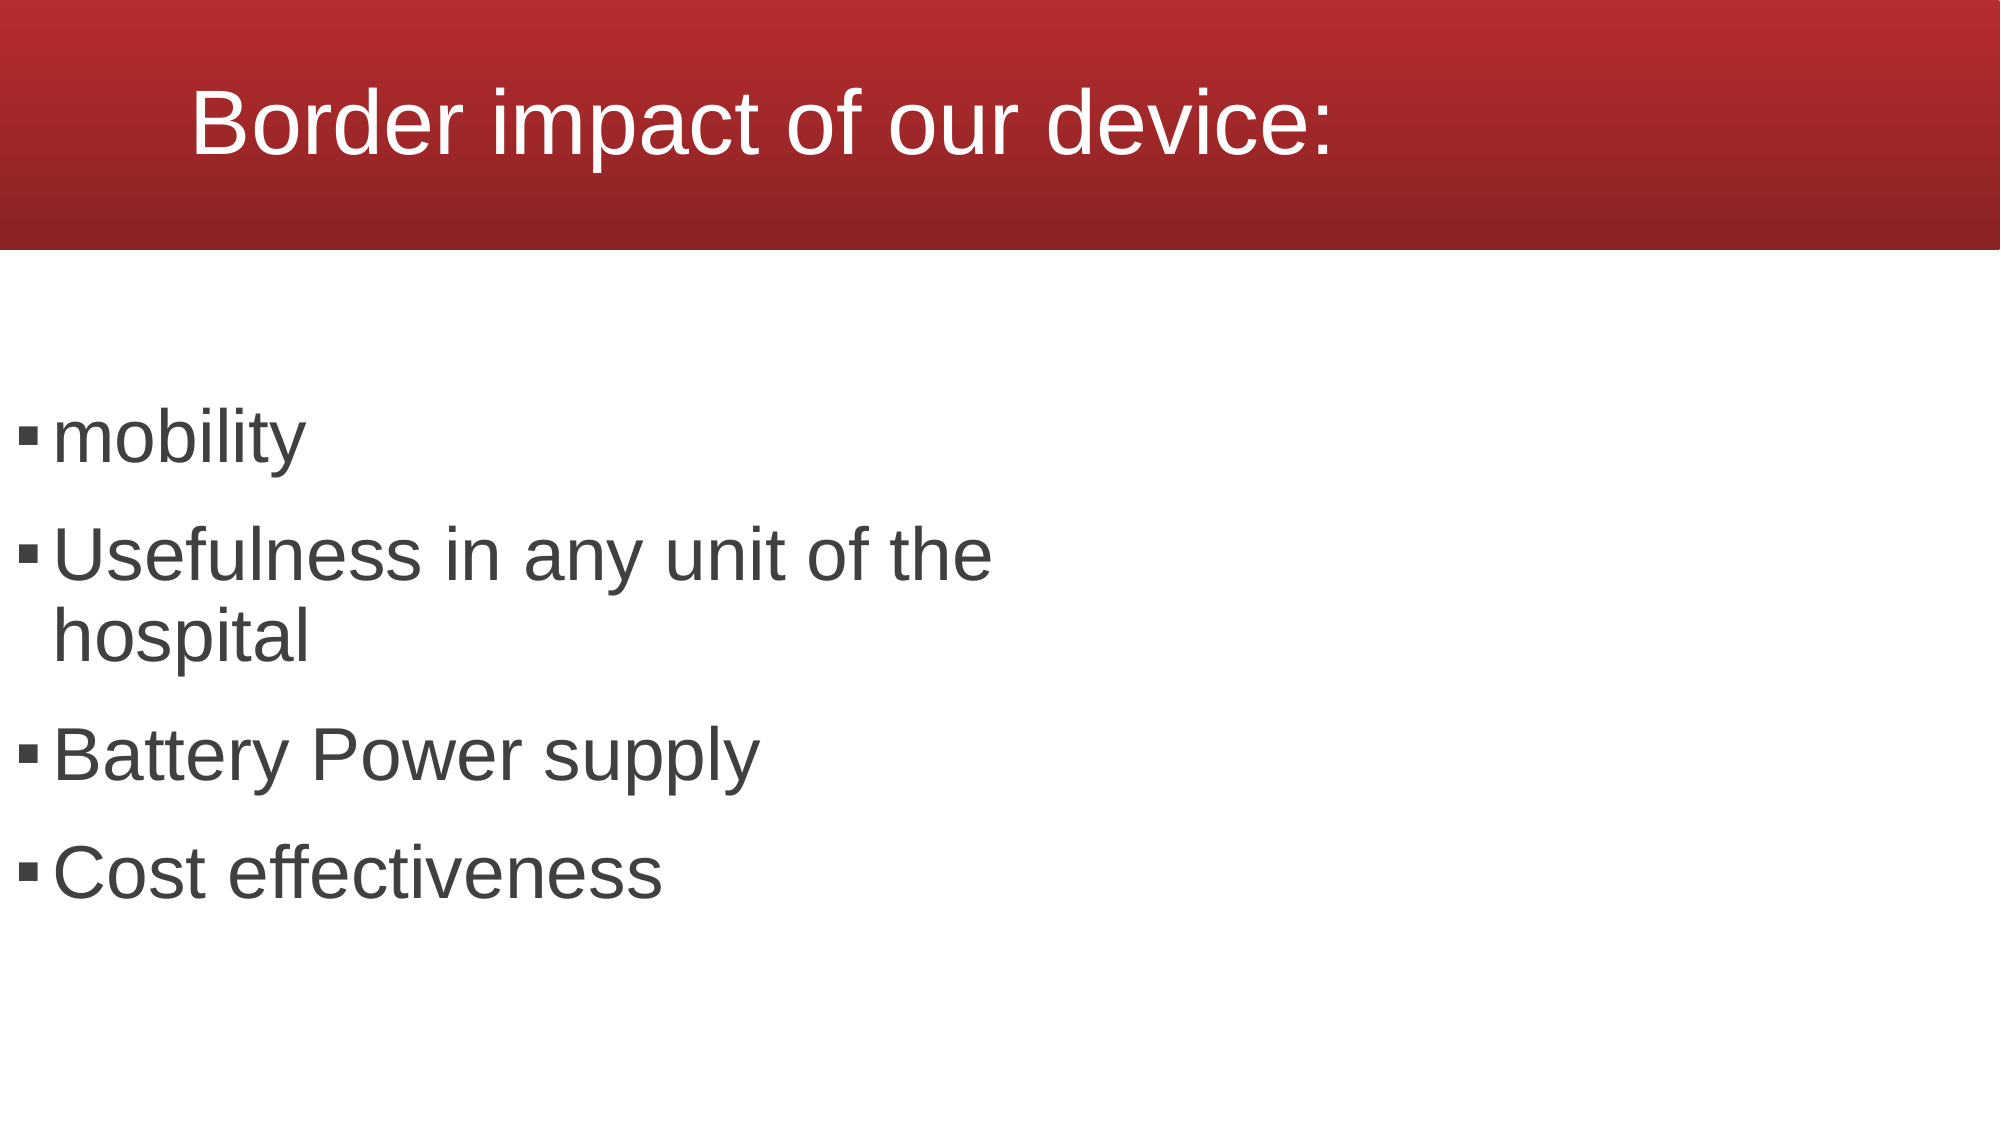

# Border impact of our device:

mobility
Usefulness in any unit of the hospital
Battery Power supply
Cost effectiveness